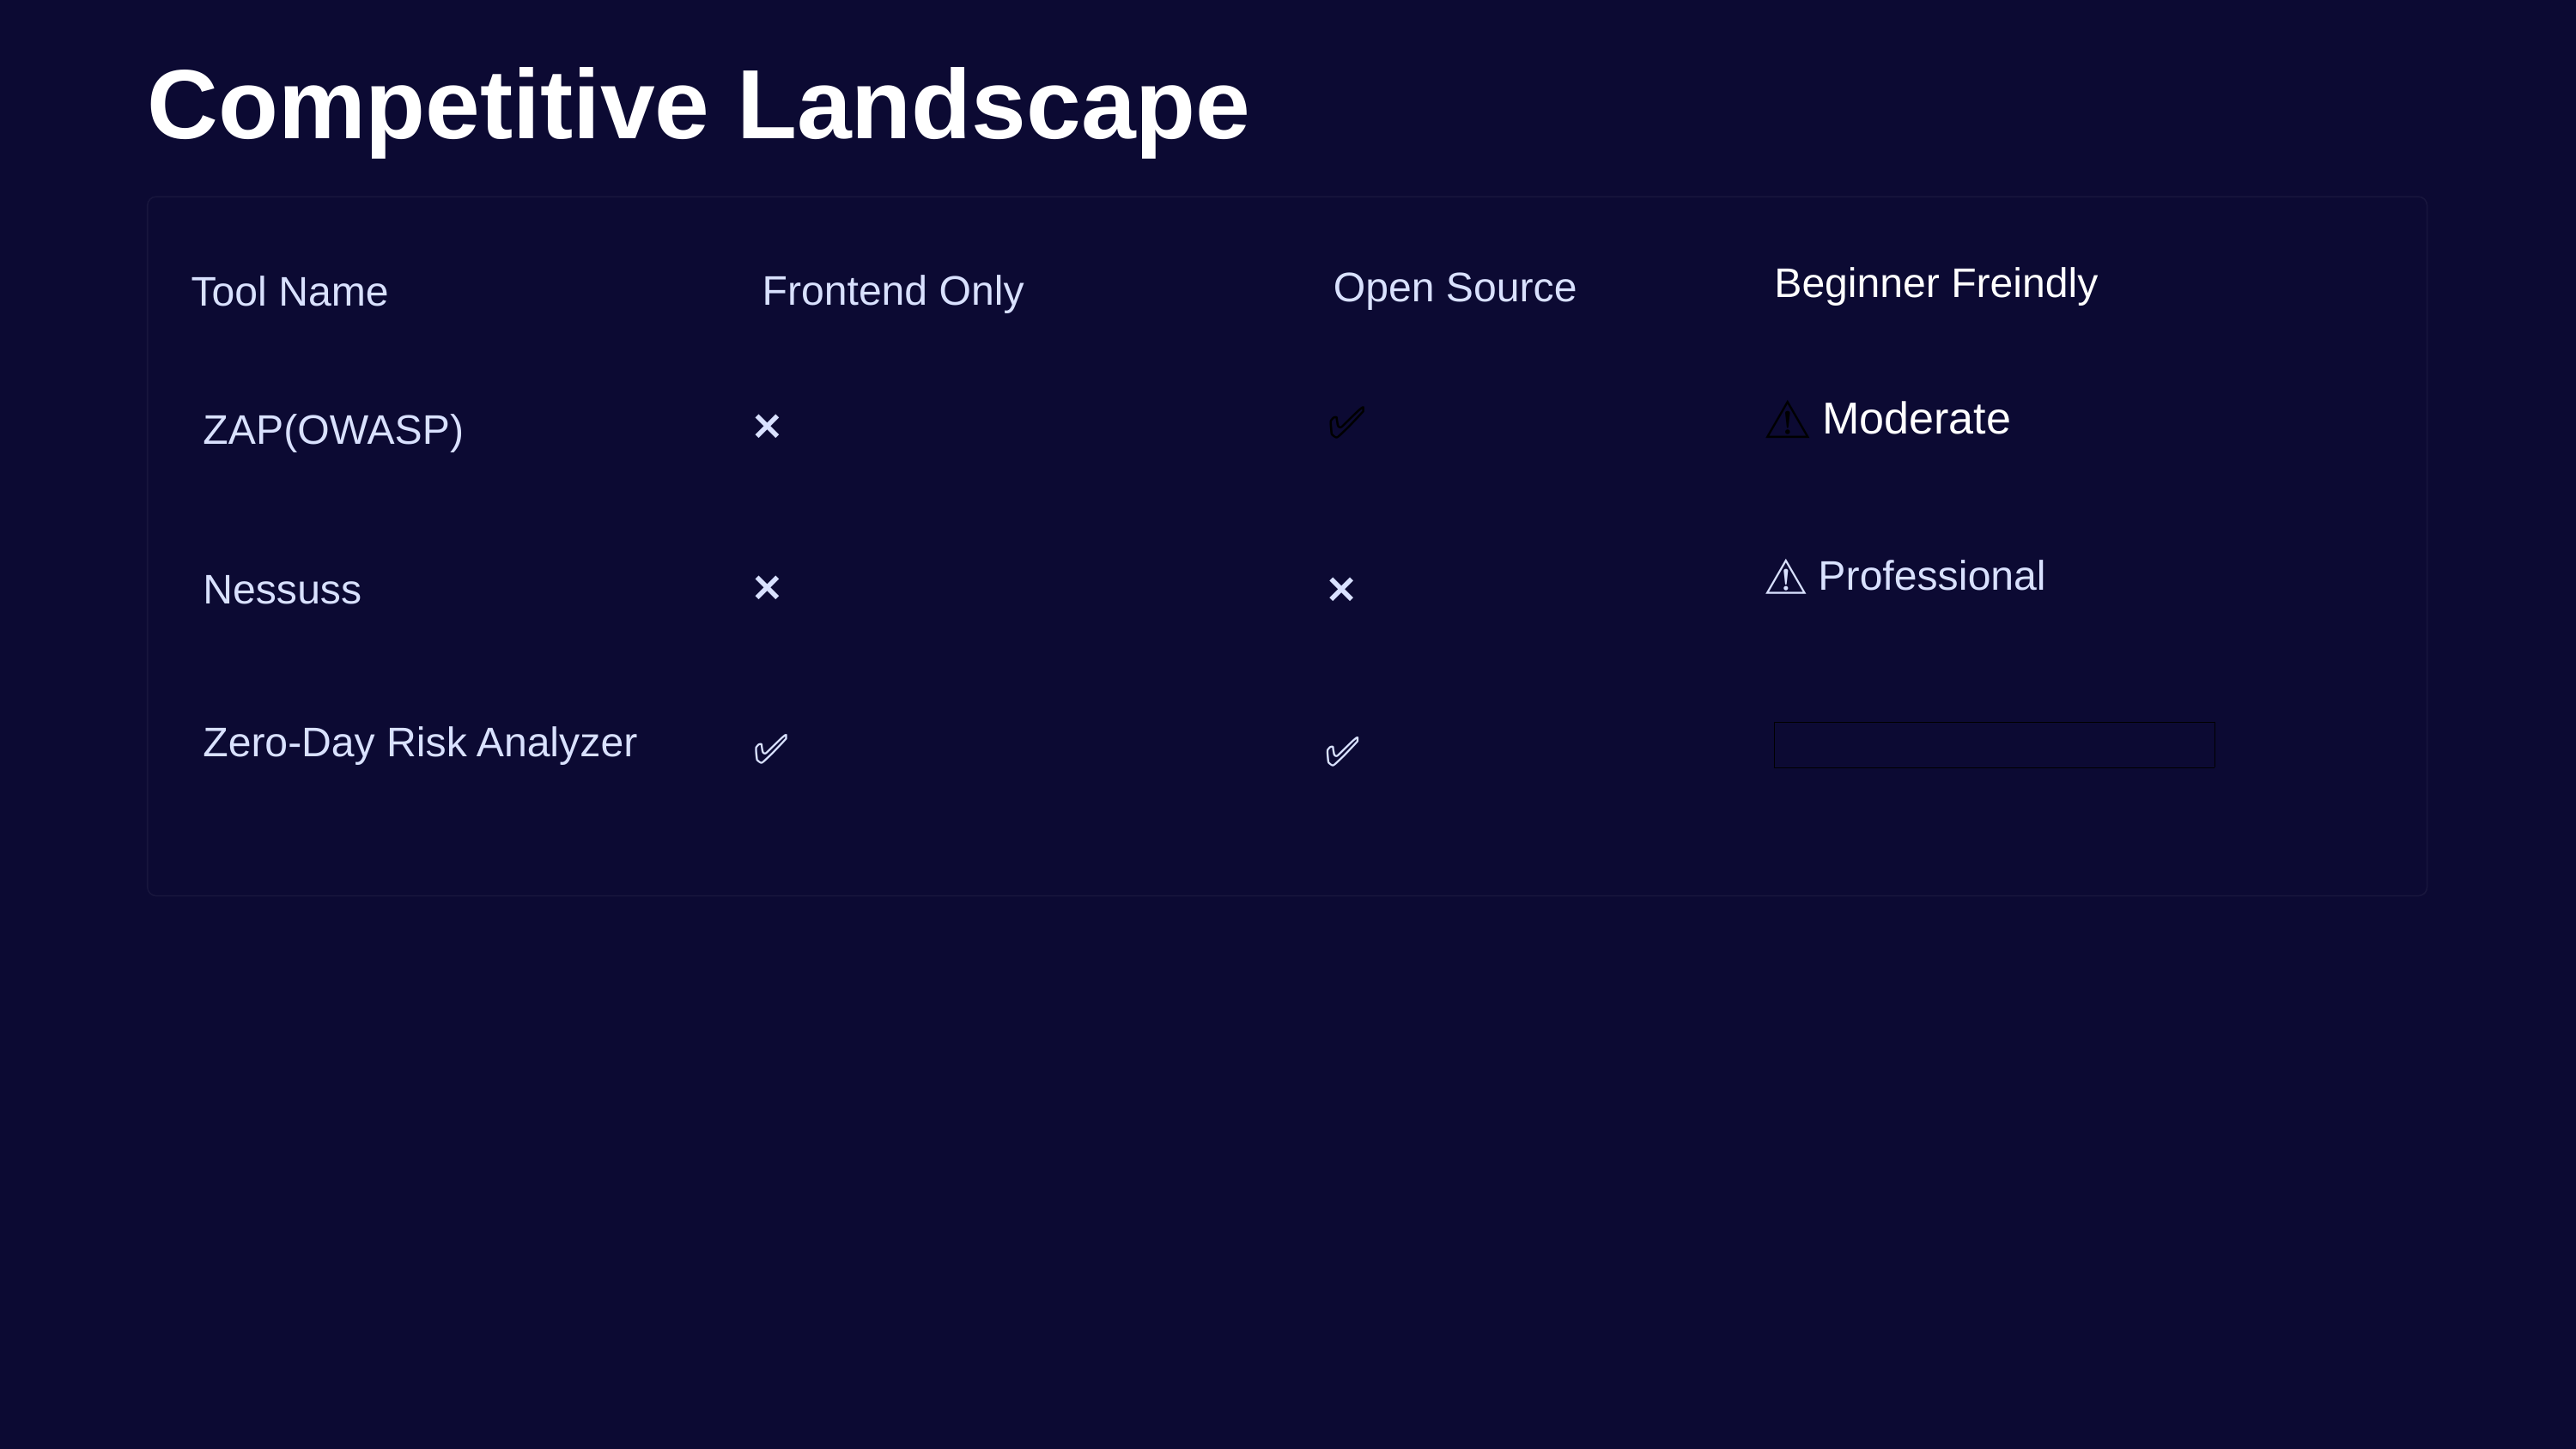

Competitive Landscape

Beginner Freindly

Open Source

Frontend Only

Tool Name

⚠️ Moderate

✅

❌

ZAP(OWASP)

⚠️ Professional

❌

Nessuss

❌

Zero-Day Risk Analyzer

✅

✅
|  |
| --- |